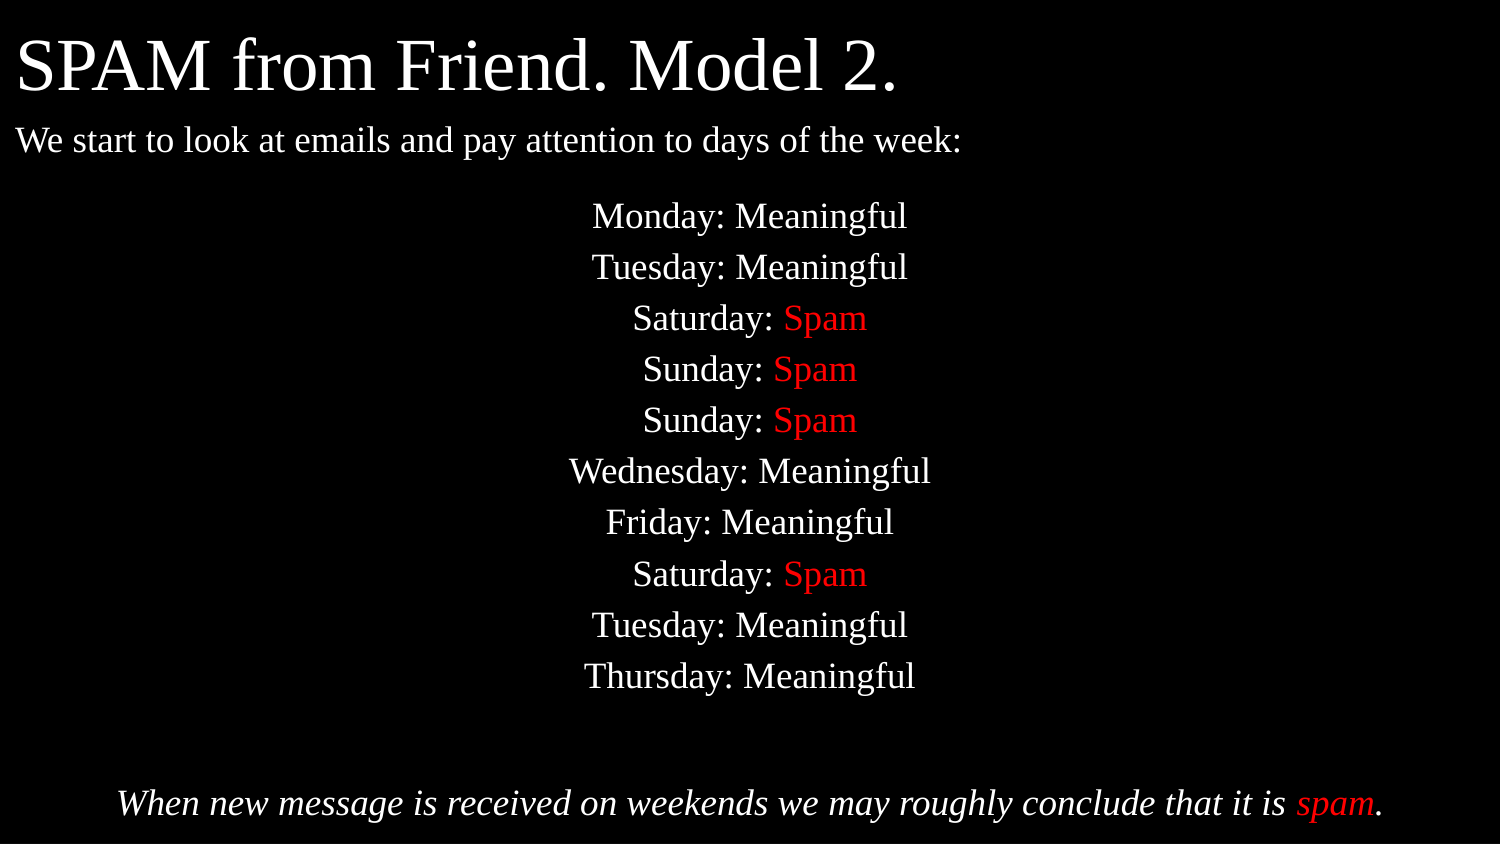

# SPAM from Friend. Model 2.
We start to look at emails and pay attention to days of the week:
Monday: Meaningful
Tuesday: Meaningful
Saturday: Spam
Sunday: Spam
Sunday: Spam
Wednesday: Meaningful
Friday: Meaningful
Saturday: Spam
Tuesday: Meaningful
Thursday: Meaningful

When new message is received on weekends we may roughly conclude that it is spam.